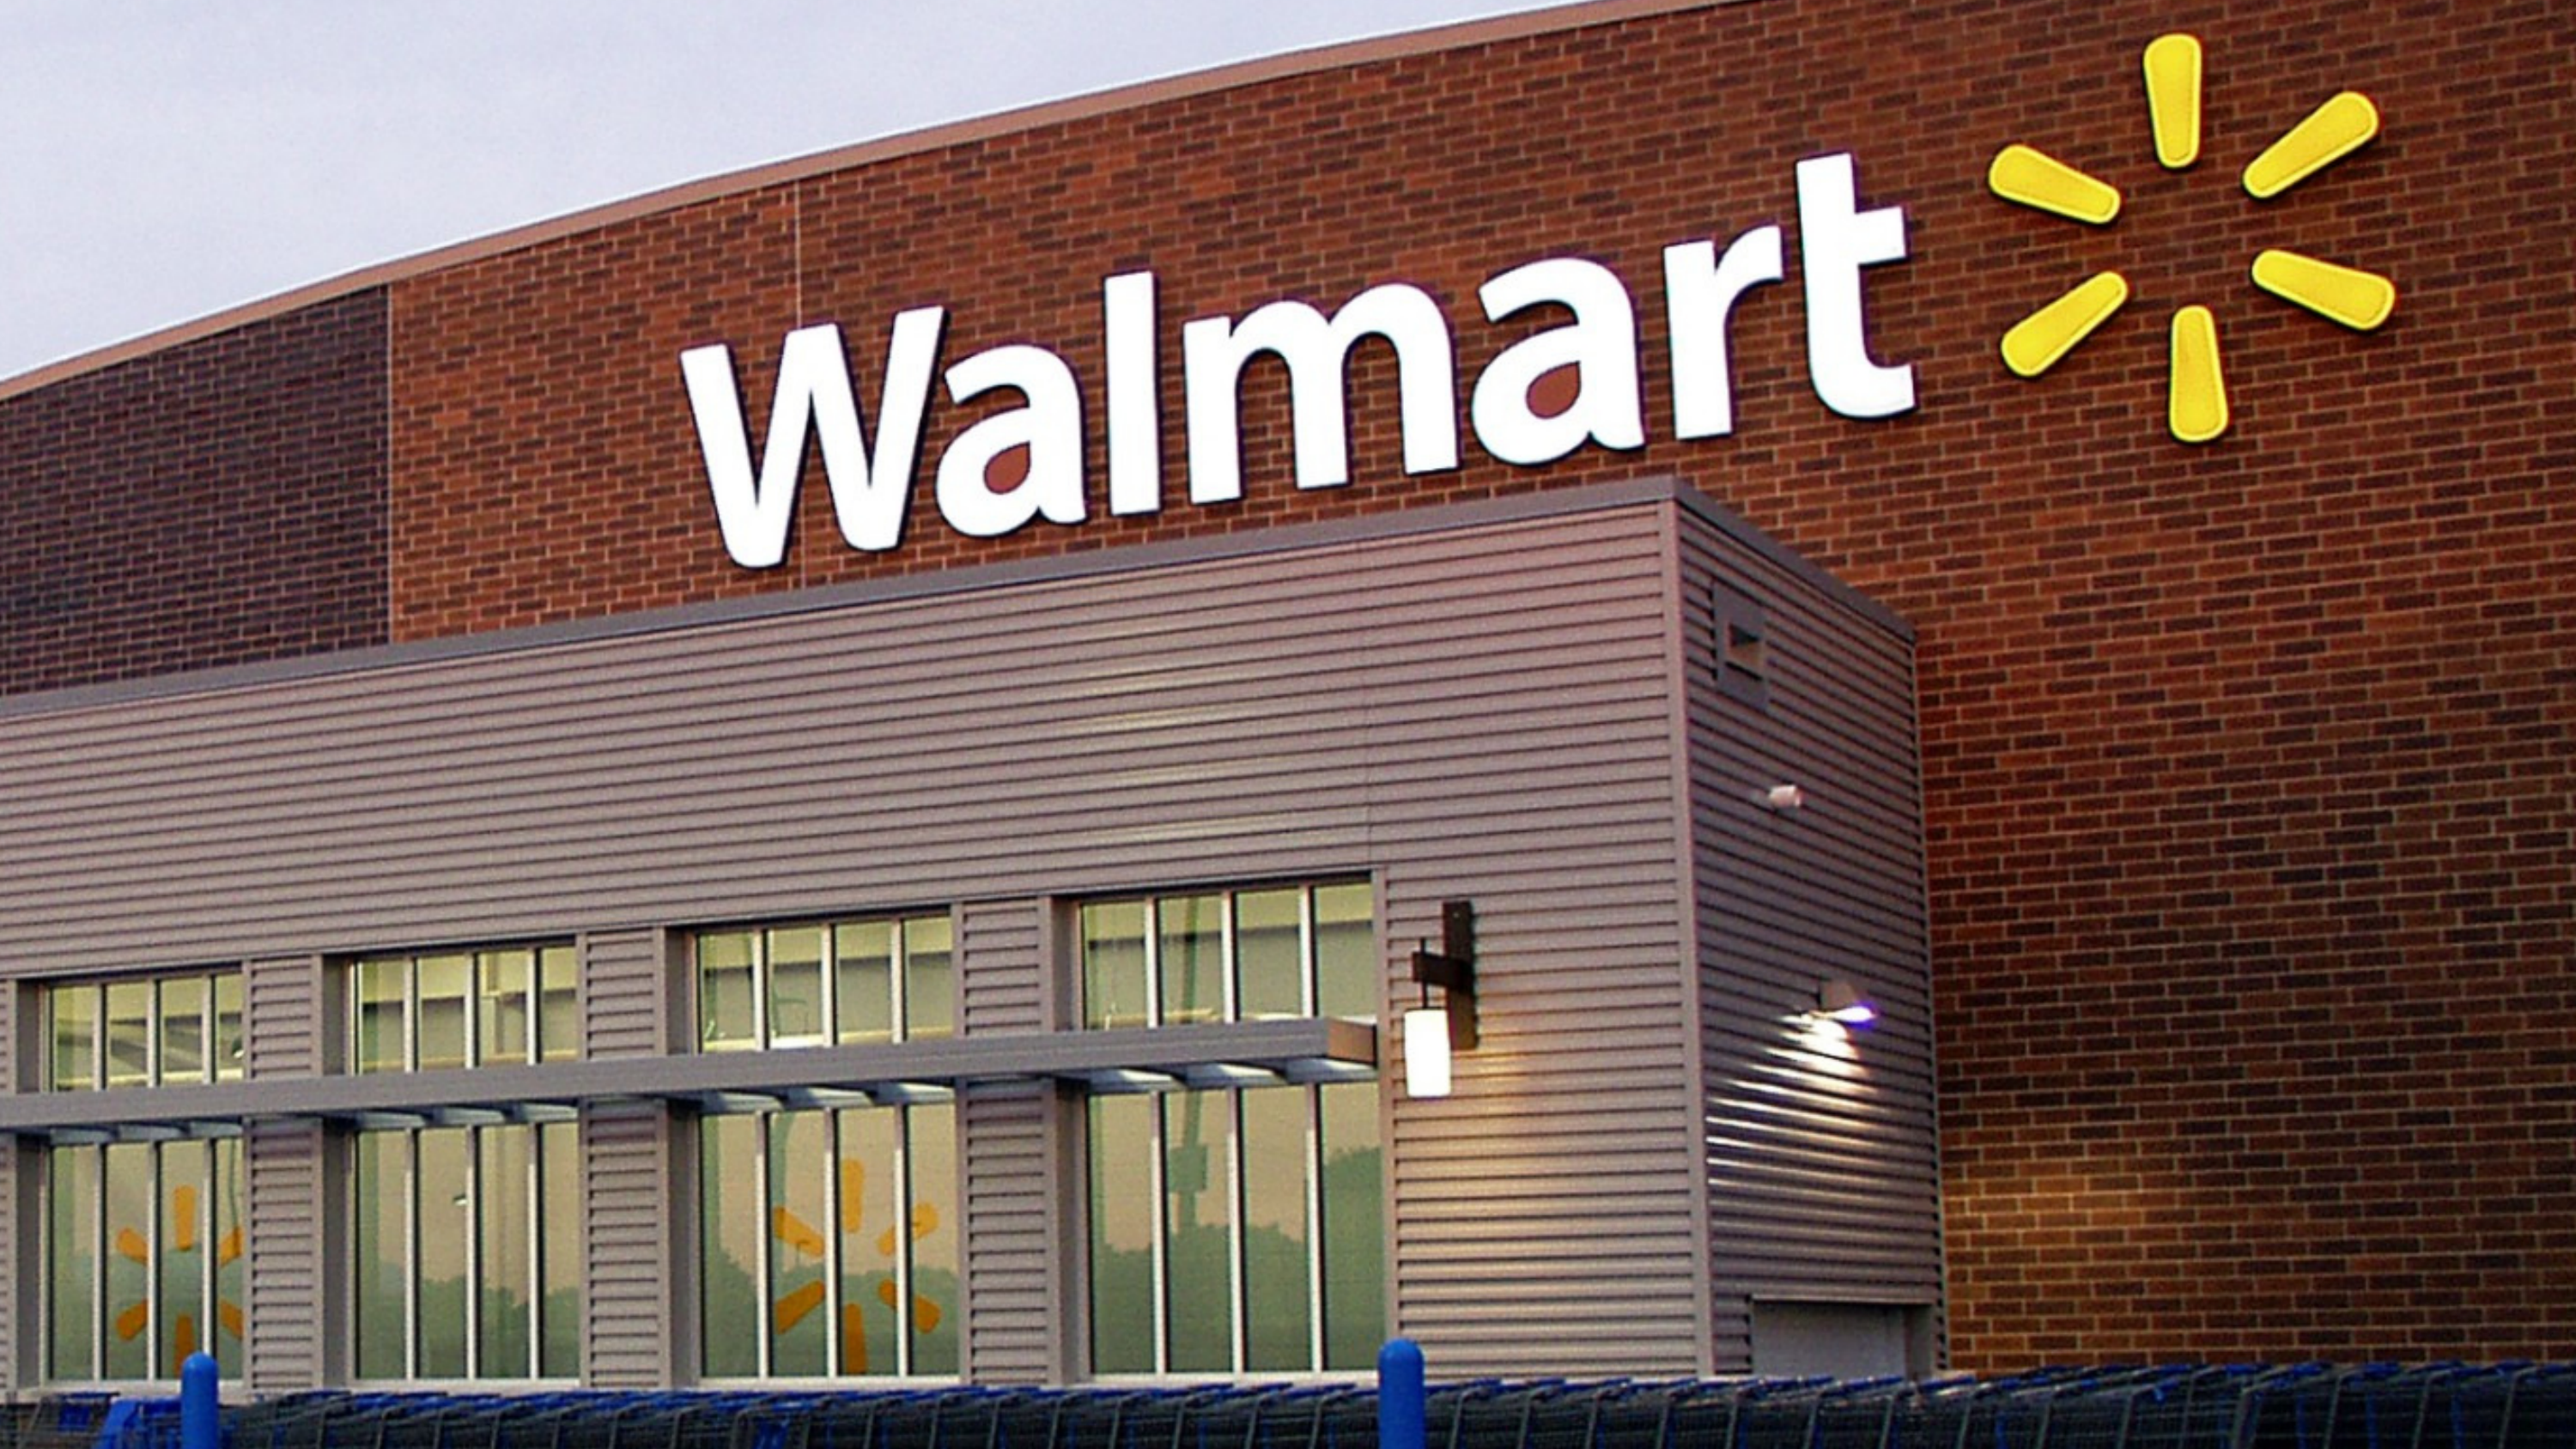

ADD COMPANY NAME

Information available in audio.